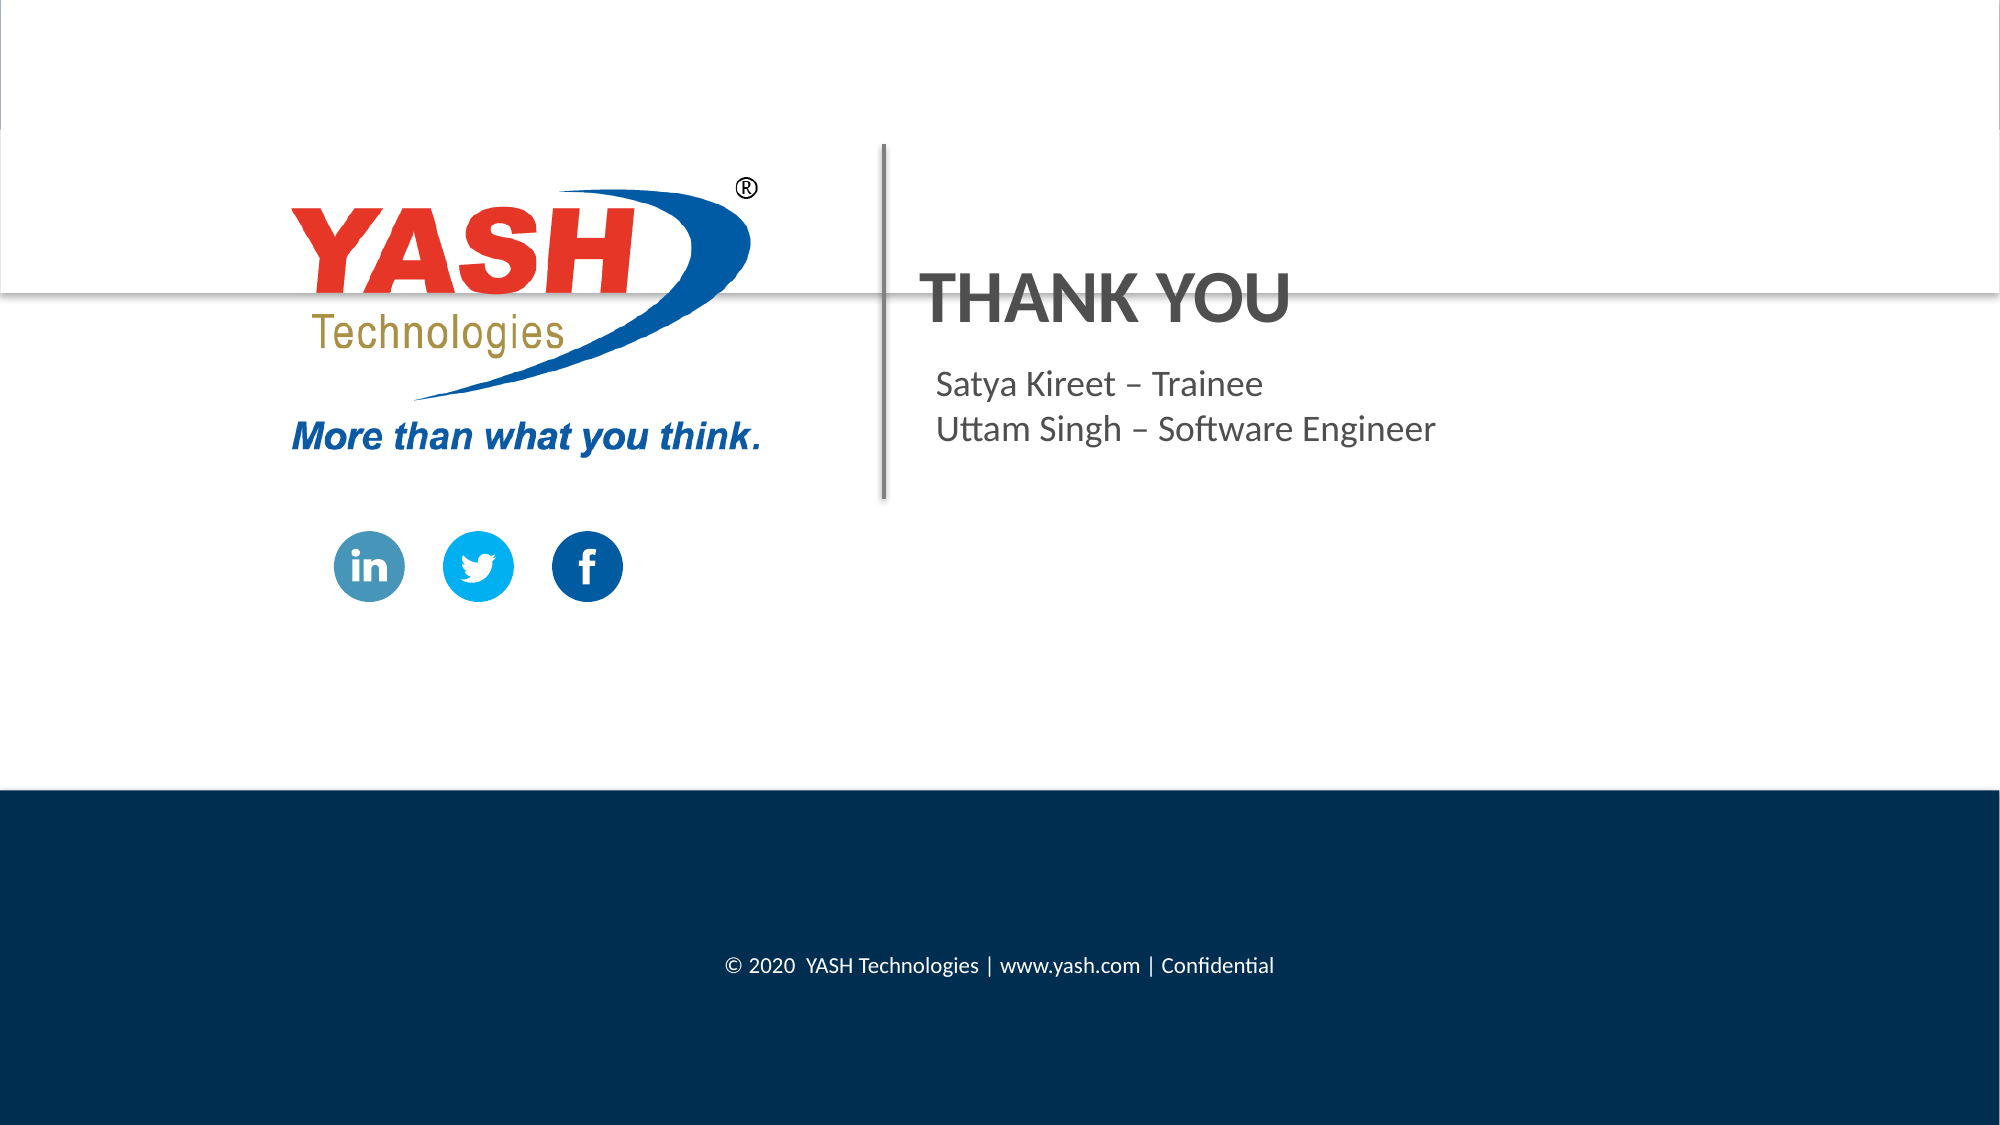

THANK YOU
Satya Kireet – Trainee
Uttam Singh – Software Engineer